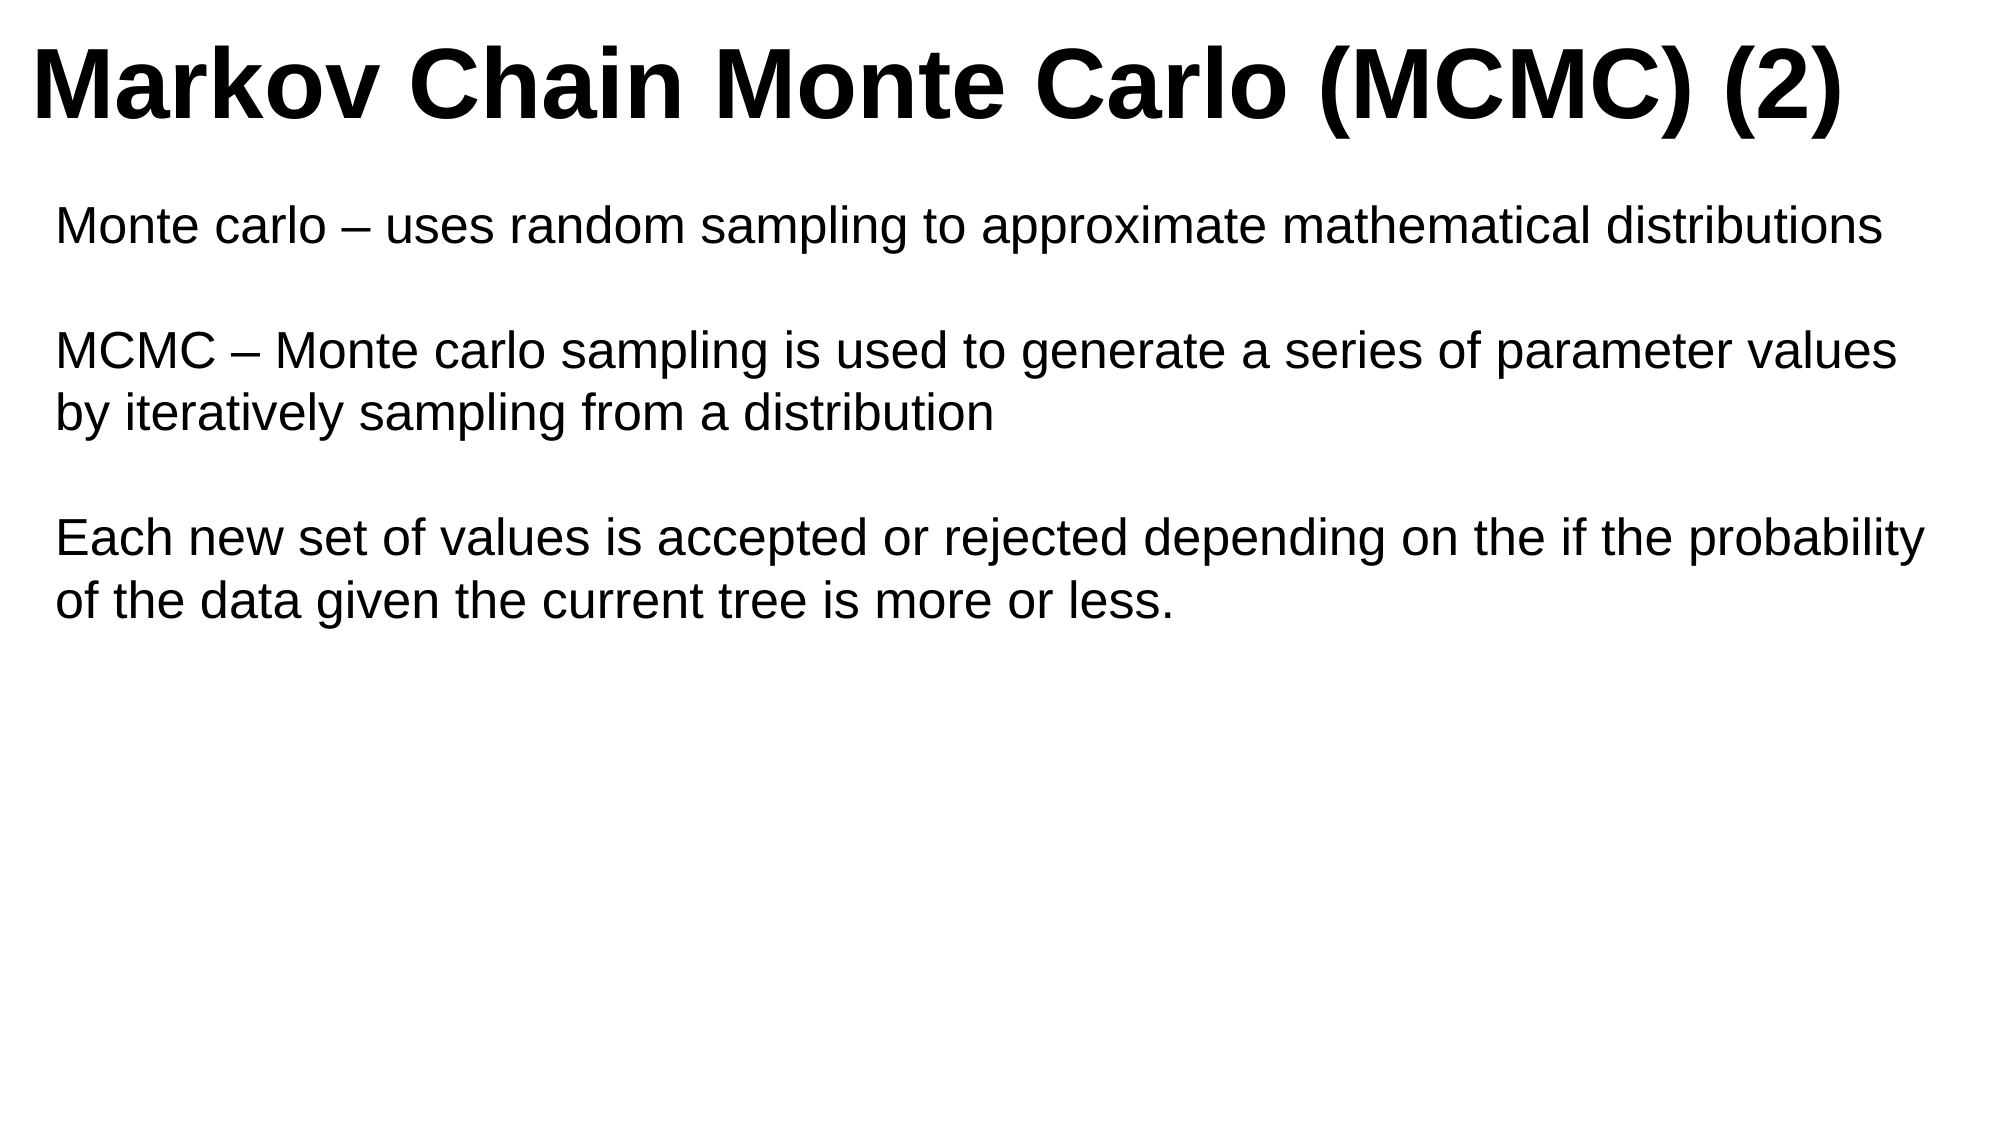

# Markov Chain Monte Carlo (MCMC) (2)

Monte carlo – uses random sampling to approximate mathematical distributions

MCMC – Monte carlo sampling is used to generate a series of parameter values by iteratively sampling from a distribution

Each new set of values is accepted or rejected depending on the if the probability of the data given the current tree is more or less.